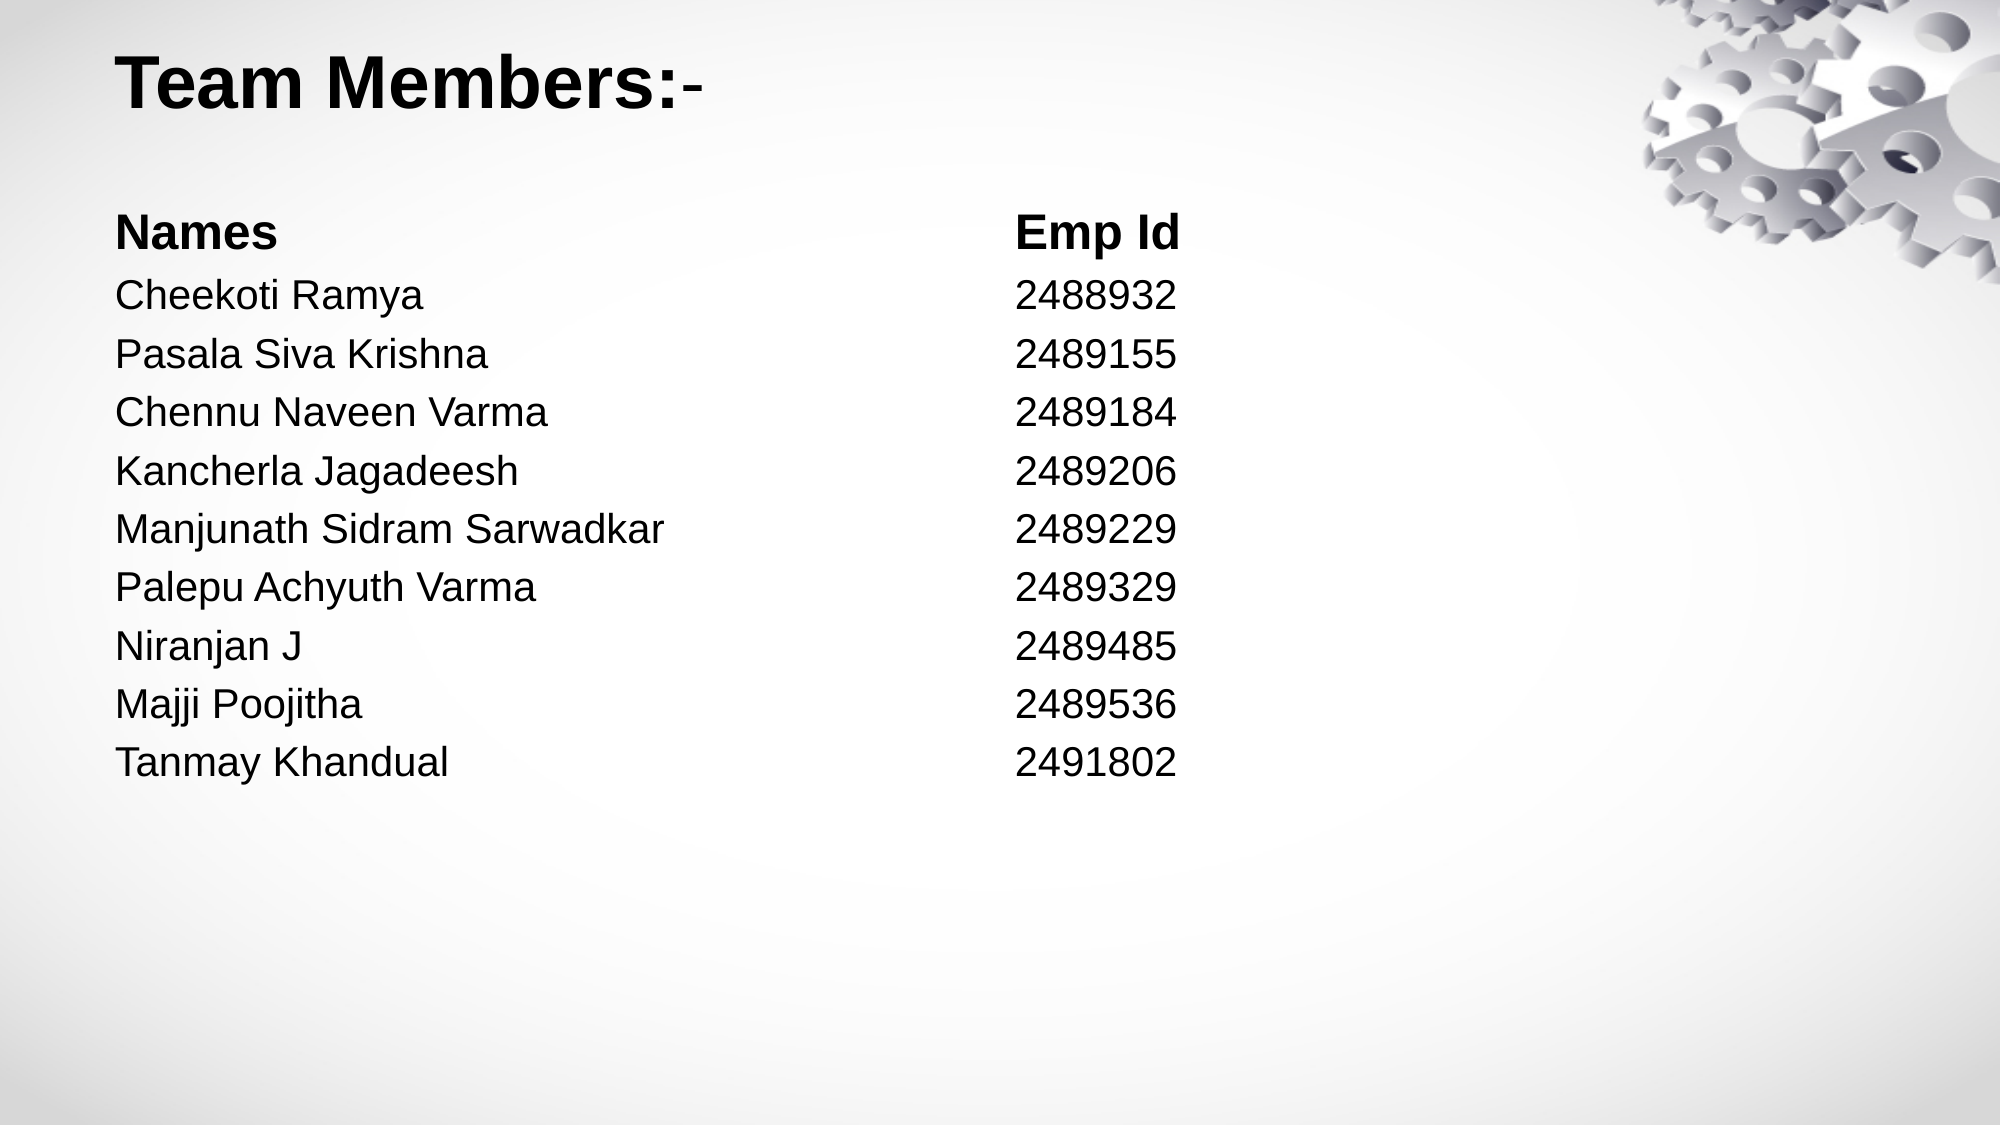

# Team Members:-
Names                                     		Emp Id
Cheekoti Ramya                 	 		2488932
Pasala Siva Krishna				2489155
Chennu Naveen Varma				2489184
Kancherla Jagadeesh				2489206
Manjunath Sidram Sarwadkar			2489229
Palepu Achyuth Varma				2489329
Niranjan J					2489485
Majji Poojitha					2489536
Tanmay Khandual				2491802